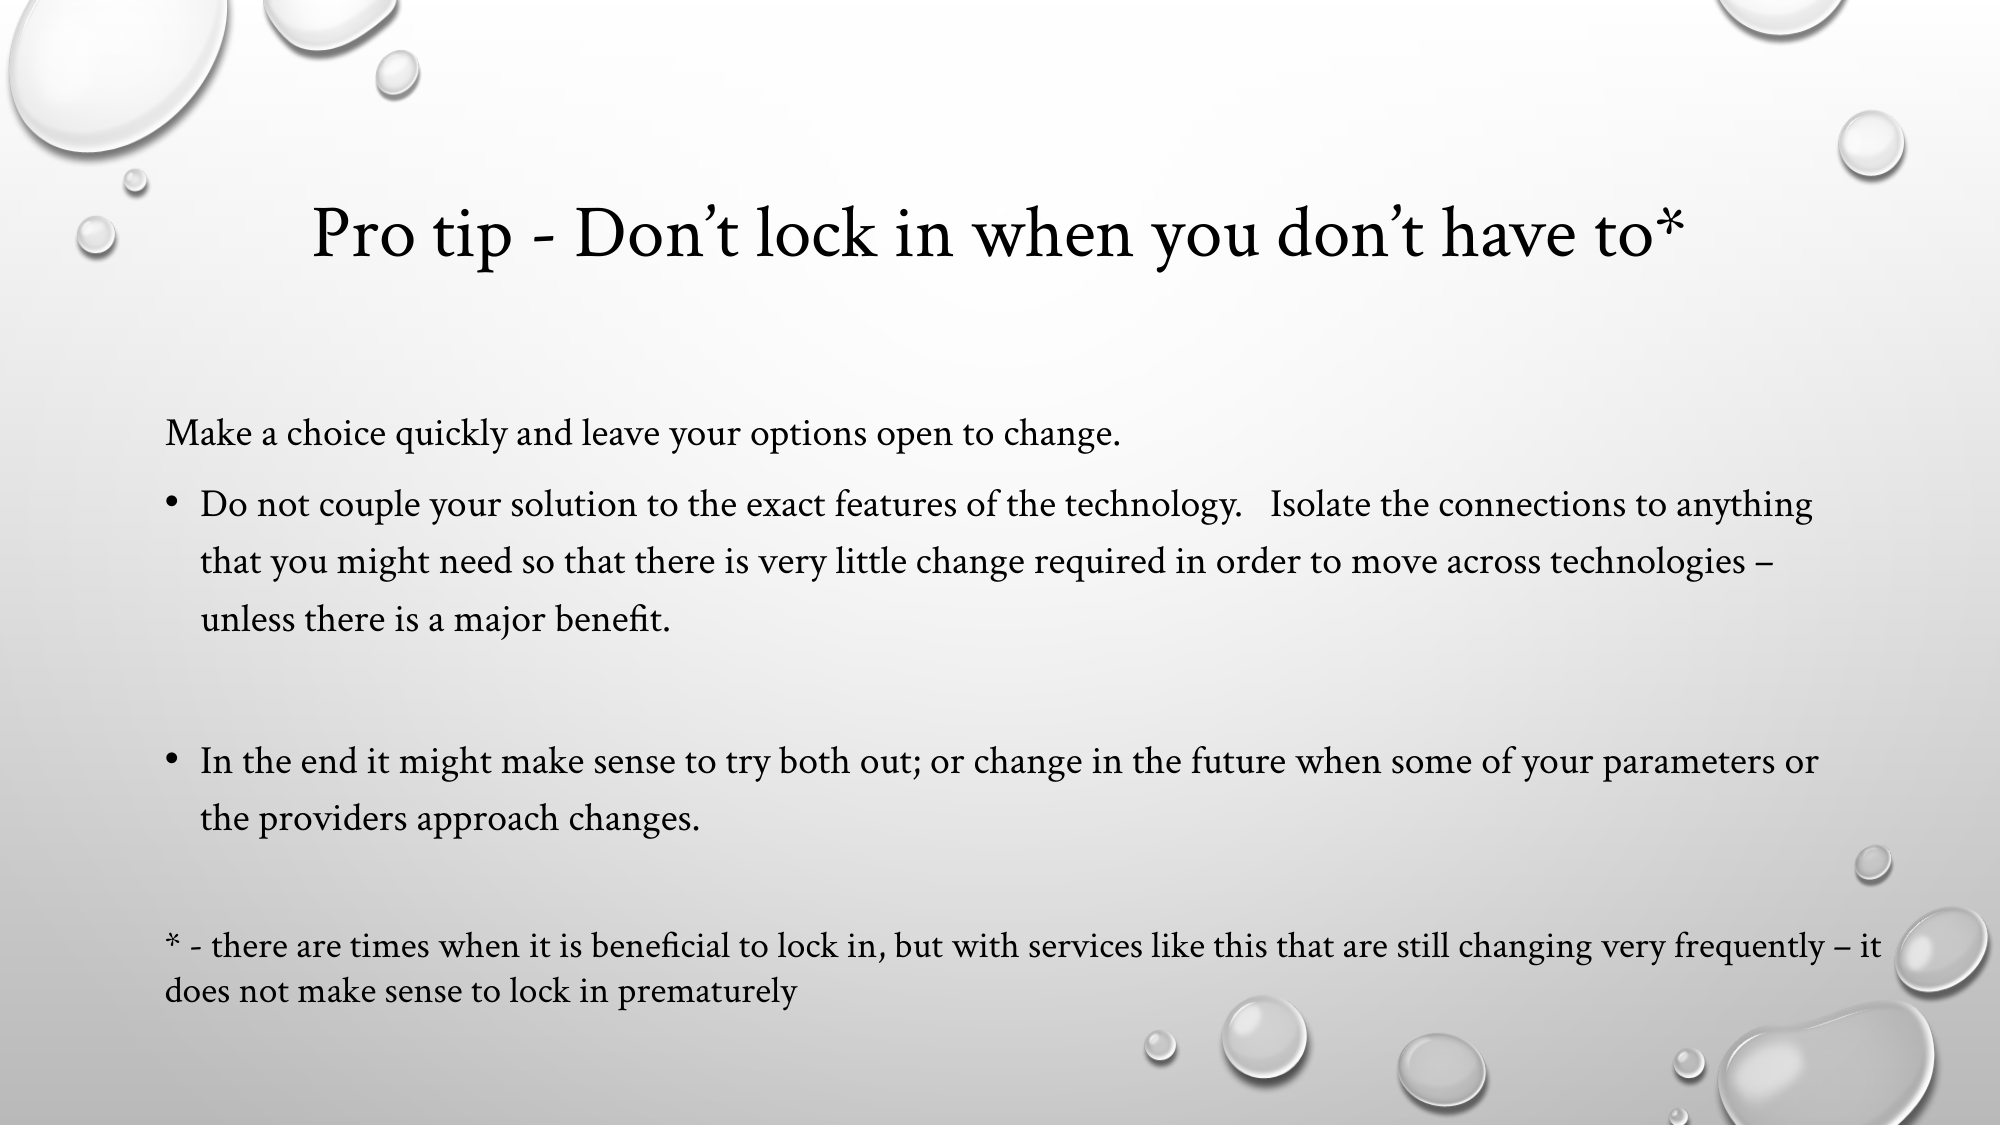

# Pro tip - Don’t lock in when you don’t have to*
Make a choice quickly and leave your options open to change.
Do not couple your solution to the exact features of the technology.   Isolate the connections to anything that you might need so that there is very little change required in order to move across technologies – unless there is a major benefit.

In the end it might make sense to try both out; or change in the future when some of your parameters or the providers approach changes.

* - there are times when it is beneficial to lock in, but with services like this that are still changing very frequently – it does not make sense to lock in prematurely